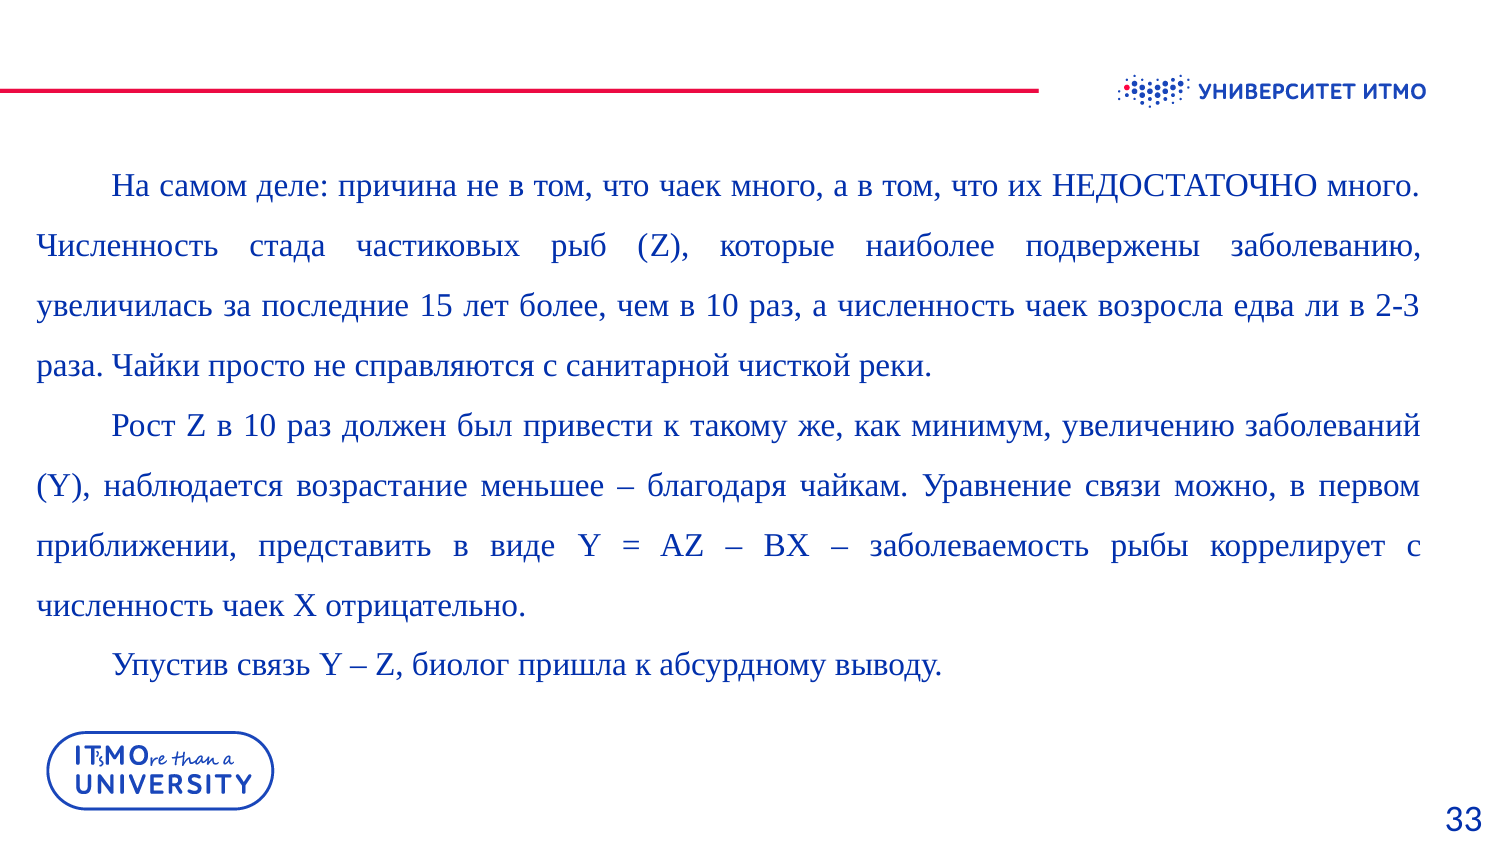

На самом деле: причина не в том, что чаек много, а в том, что их НЕДОСТАТОЧНО много. Численность стада частиковых рыб (Z), которые наиболее подвержены заболеванию, увеличилась за последние 15 лет более, чем в 10 раз, а численность чаек возросла едва ли в 2-3 раза. Чайки просто не справляются с санитарной чисткой реки.
Рост Z в 10 раз должен был привести к такому же, как минимум, увеличению заболеваний (Y), наблюдается возрастание меньшее – благодаря чайкам. Уравнение связи можно, в первом приближении, представить в виде Y = AZ – BX – заболеваемость рыбы коррелирует с численность чаек X отрицательно.
Упустив связь Y – Z, биолог пришла к абсурдному выводу.
33